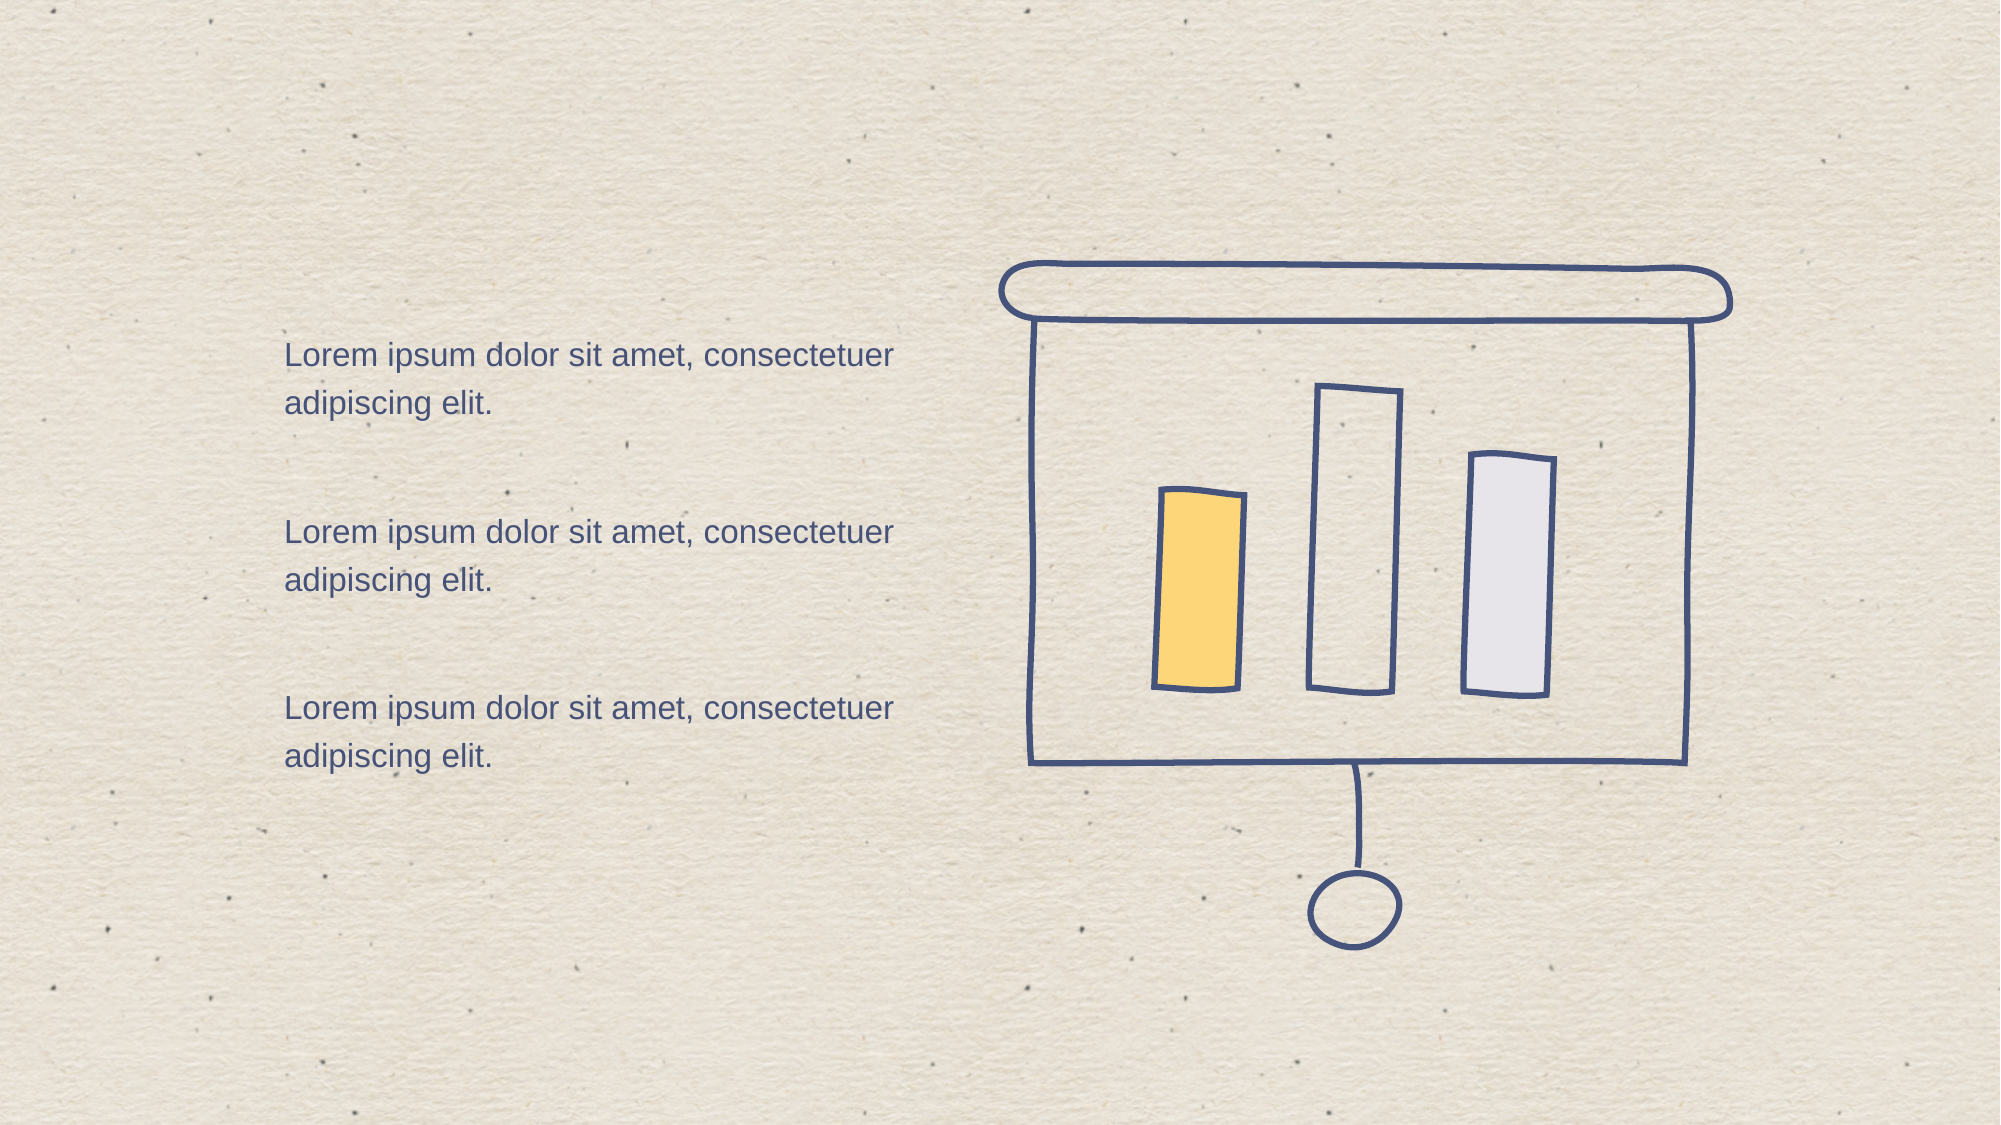

Lorem ipsum dolor sit amet, consectetuer adipiscing elit.

Lorem ipsum dolor sit amet, consectetuer adipiscing elit.
Lorem ipsum dolor sit amet, consectetuer adipiscing elit.